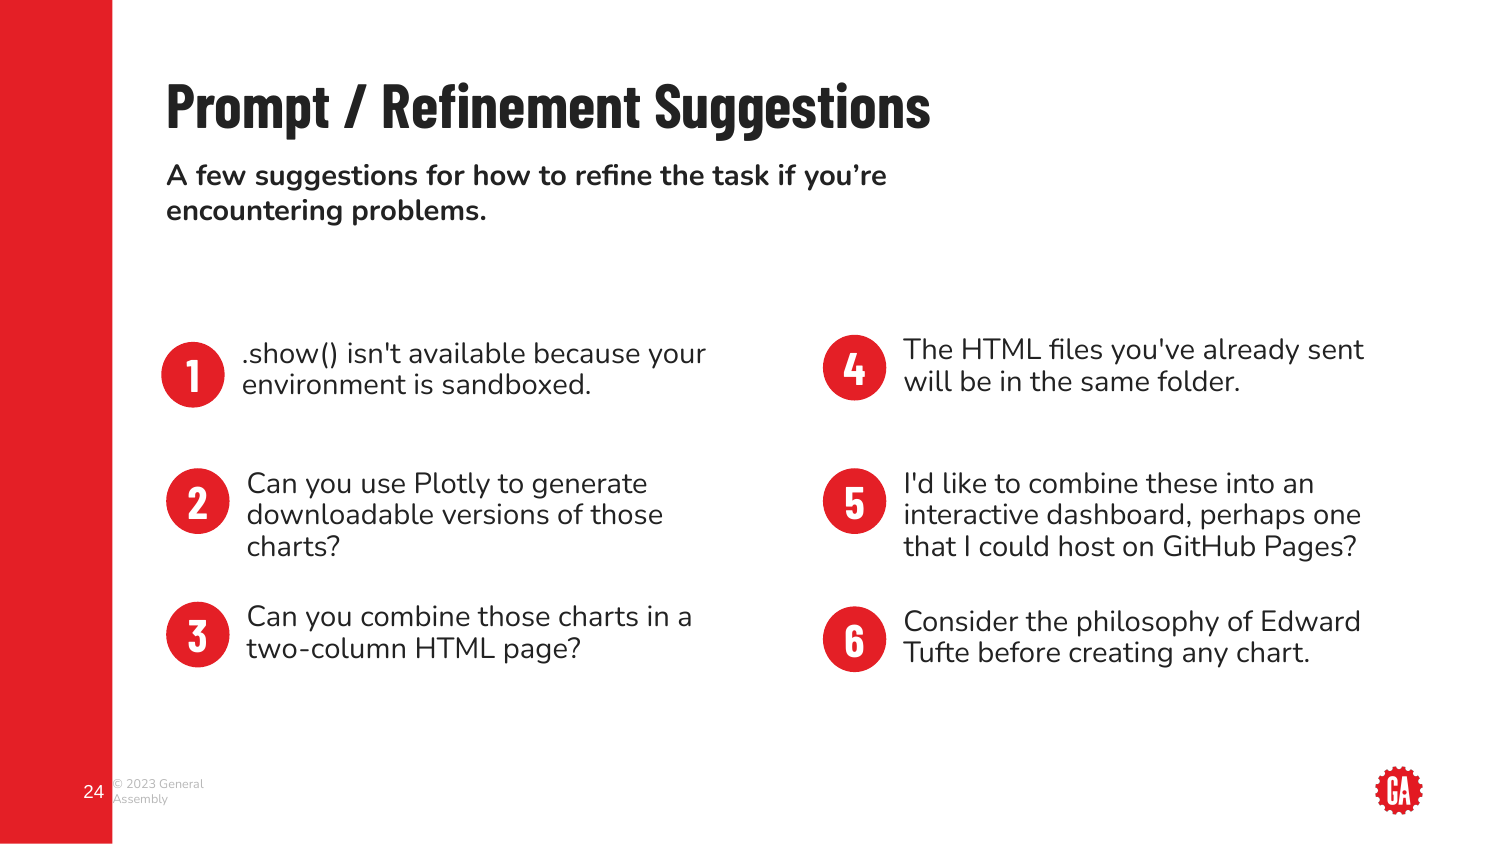

Prompt / Refinement Suggestions
A few suggestions for how to refine the task if you’re encountering problems.
4

The HTML files you've already sent will be in the same folder.
1
1
.show() isn't available because your environment is sandboxed.

2
5

Can you use Plotly to generate downloadable versions of those charts?
I'd like to combine these into an interactive dashboard, perhaps one that I could host on GitHub Pages?
3
6

Can you combine those charts in a two-column HTML page?

Consider the philosophy of Edward Tufte before creating any chart.
24